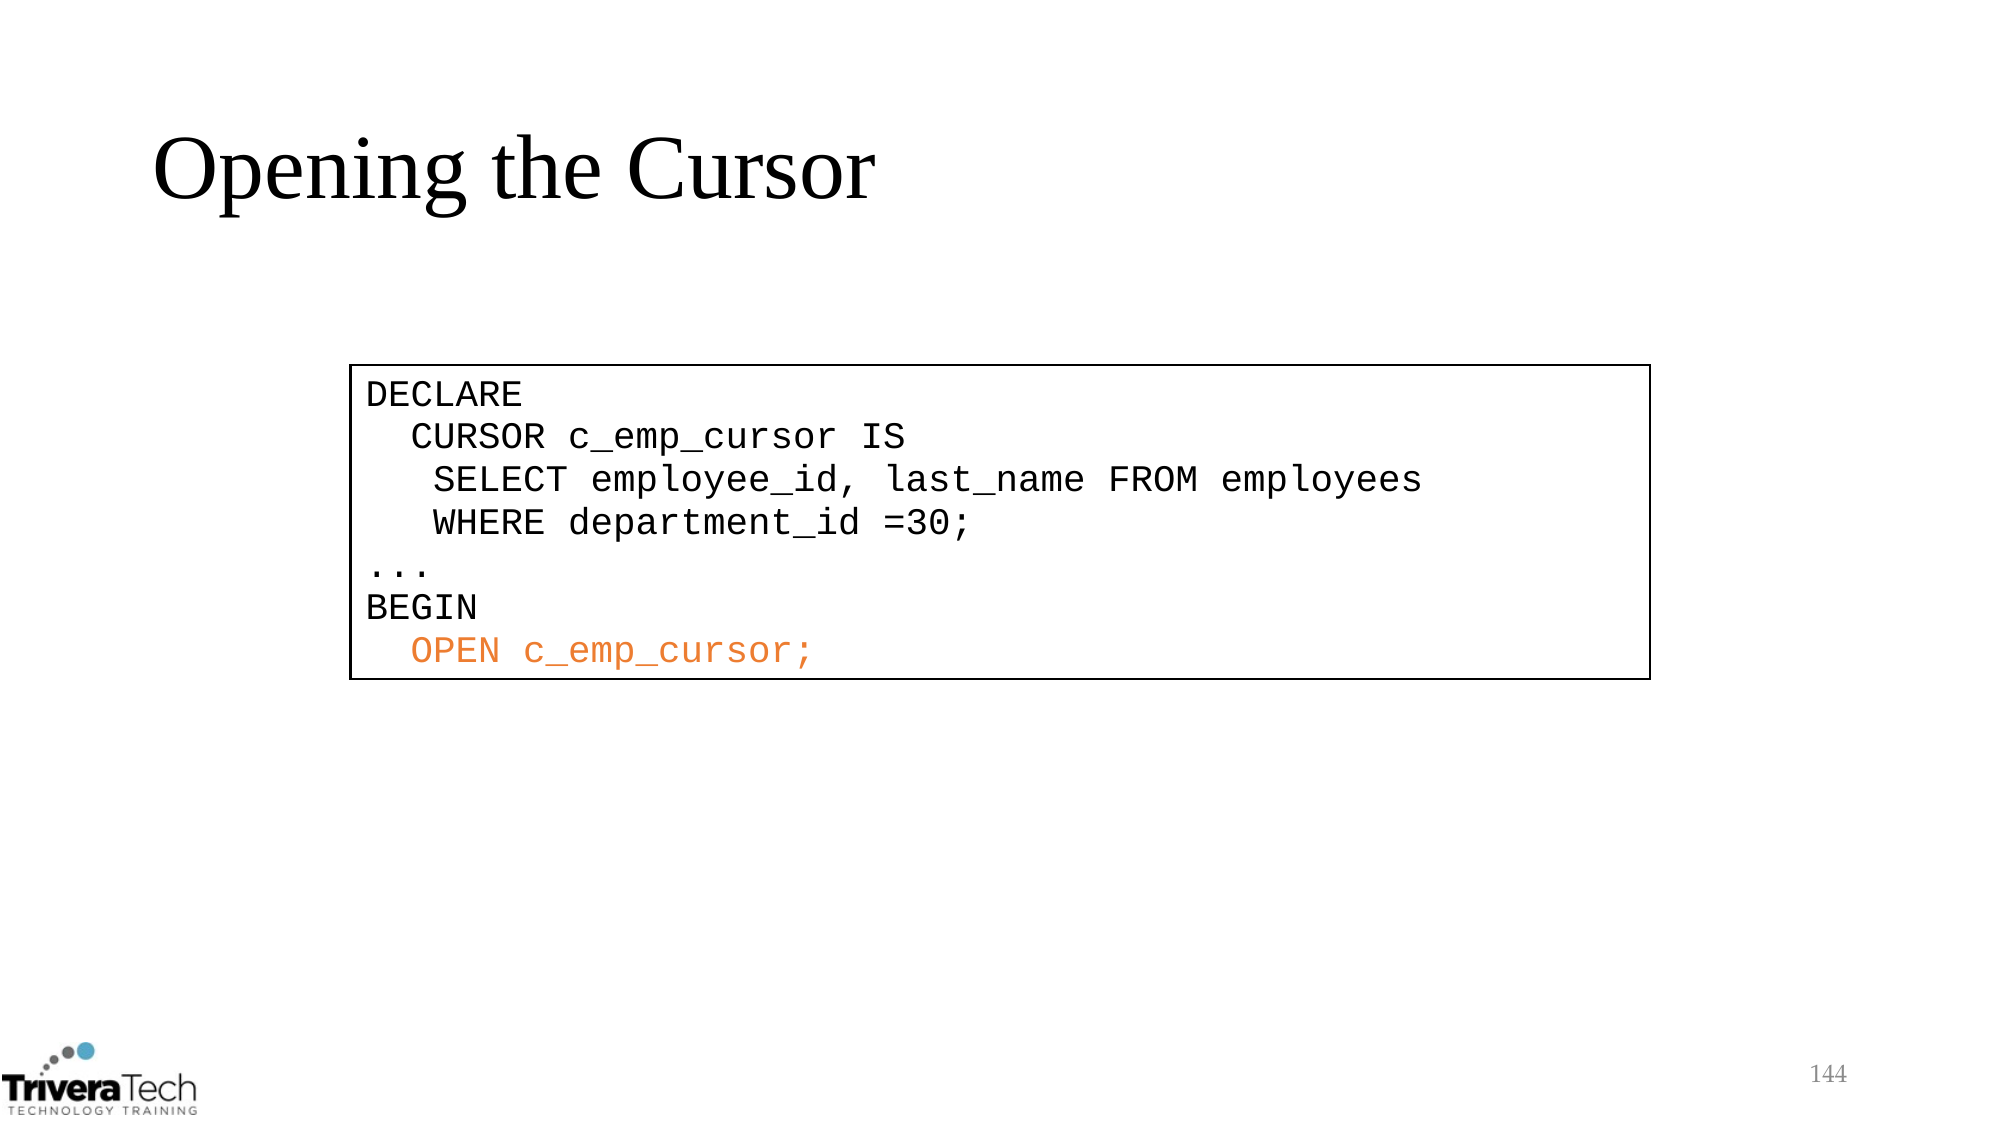

# Opening the Cursor
DECLARE
  CURSOR c_emp_cursor IS
   SELECT employee_id, last_name FROM employees
   WHERE department_id =30;
...
BEGIN
  OPEN c_emp_cursor;
144